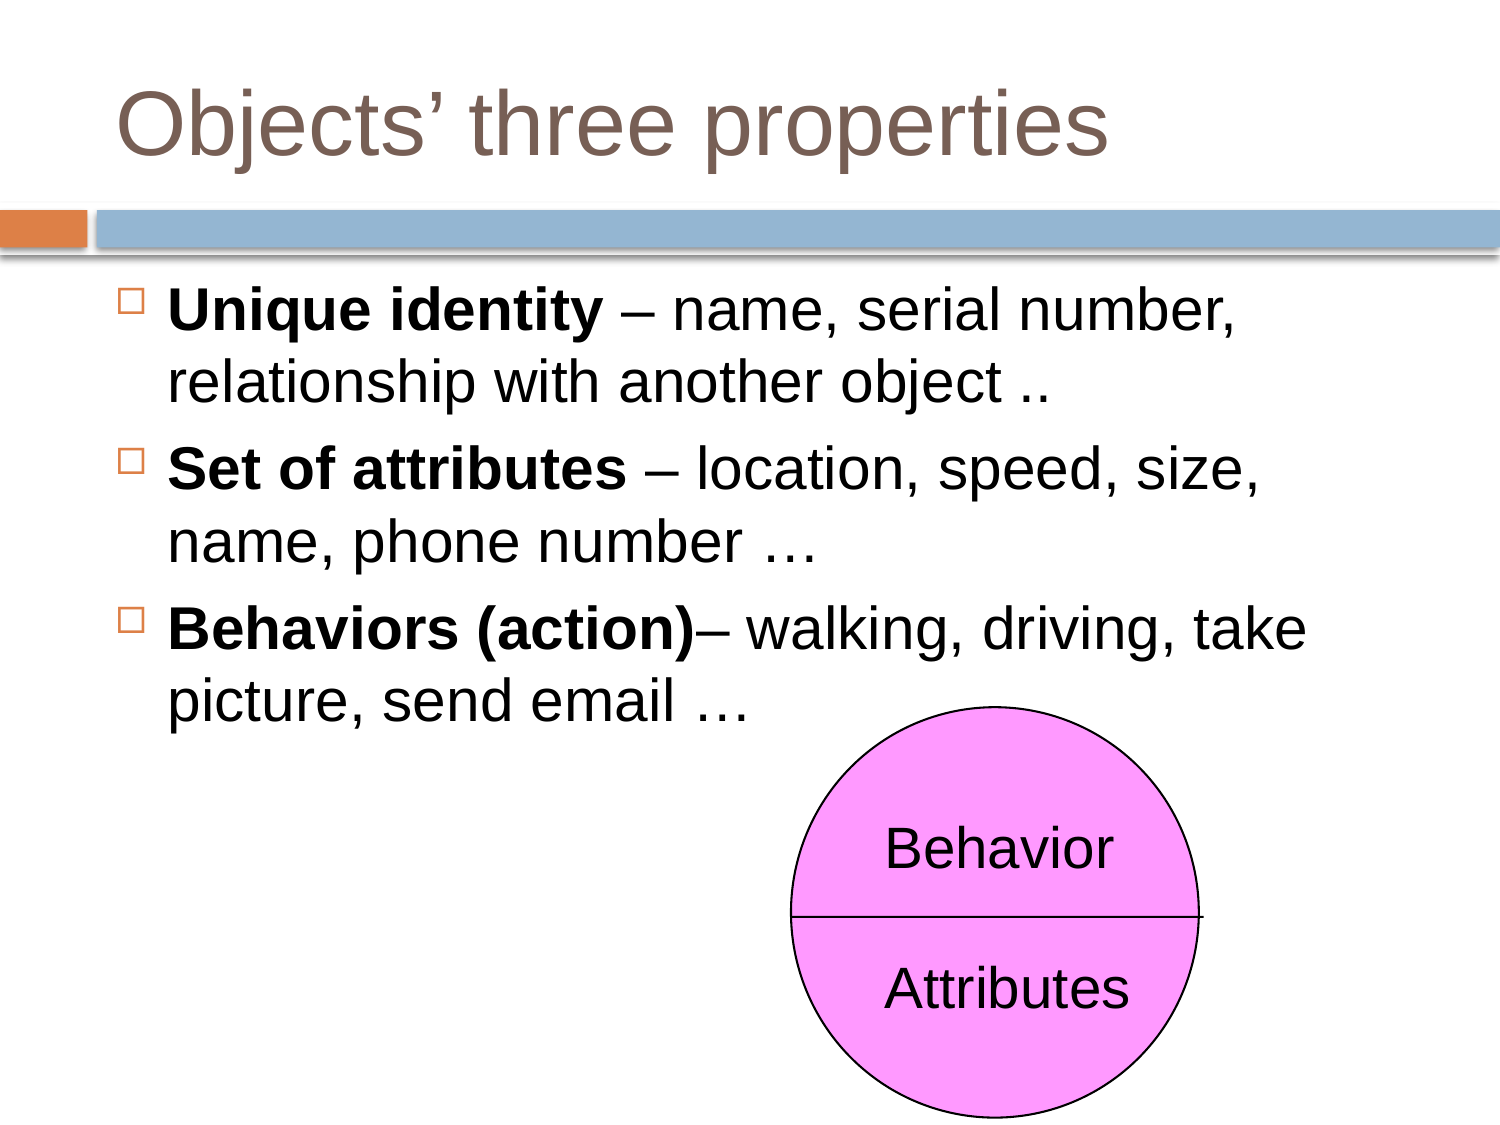

# Objects’ three properties
Unique identity – name, serial number, relationship with another object ..
Set of attributes – location, speed, size, name, phone number …
Behaviors (action)– walking, driving, take picture, send email …

Behavior

Attributes